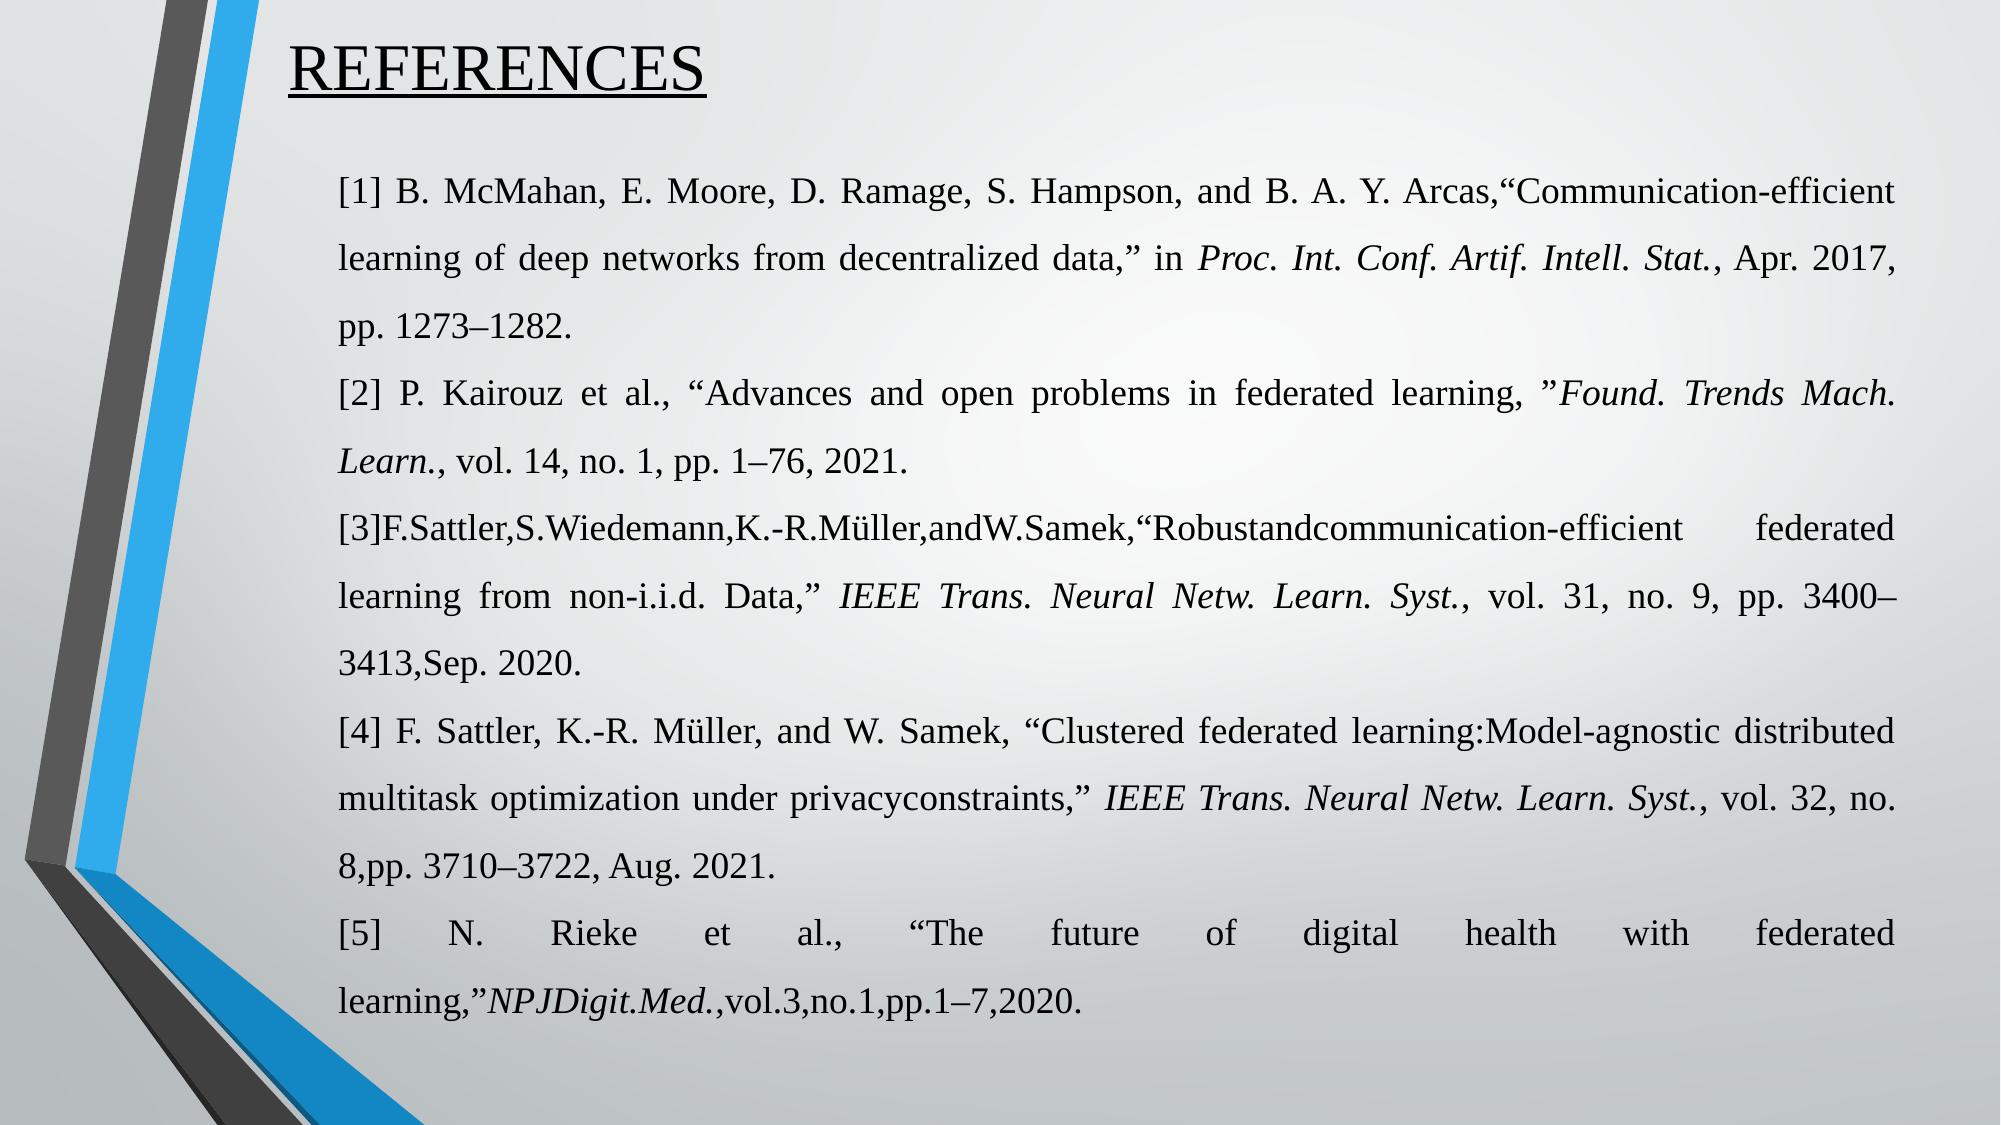

REFERENCES
[1] B. McMahan, E. Moore, D. Ramage, S. Hampson, and B. A. Y. Arcas,“Communication-efficient learning of deep networks from decentralized data,” in Proc. Int. Conf. Artif. Intell. Stat., Apr. 2017, pp. 1273–1282.
[2] P. Kairouz et al., “Advances and open problems in federated learning, ”Found. Trends Mach. Learn., vol. 14, no. 1, pp. 1–76, 2021.
[3]F.Sattler,S.Wiedemann,K.-R.Müller,andW.Samek,“Robustandcommunication-efficient federated learning from non-i.i.d. Data,” IEEE Trans. Neural Netw. Learn. Syst., vol. 31, no. 9, pp. 3400–3413,Sep. 2020.
[4] F. Sattler, K.-R. Müller, and W. Samek, “Clustered federated learning:Model-agnostic distributed multitask optimization under privacyconstraints,” IEEE Trans. Neural Netw. Learn. Syst., vol. 32, no. 8,pp. 3710–3722, Aug. 2021.
[5] N. Rieke et al., “The future of digital health with federated learning,”NPJDigit.Med.,vol.3,no.1,pp.1–7,2020.